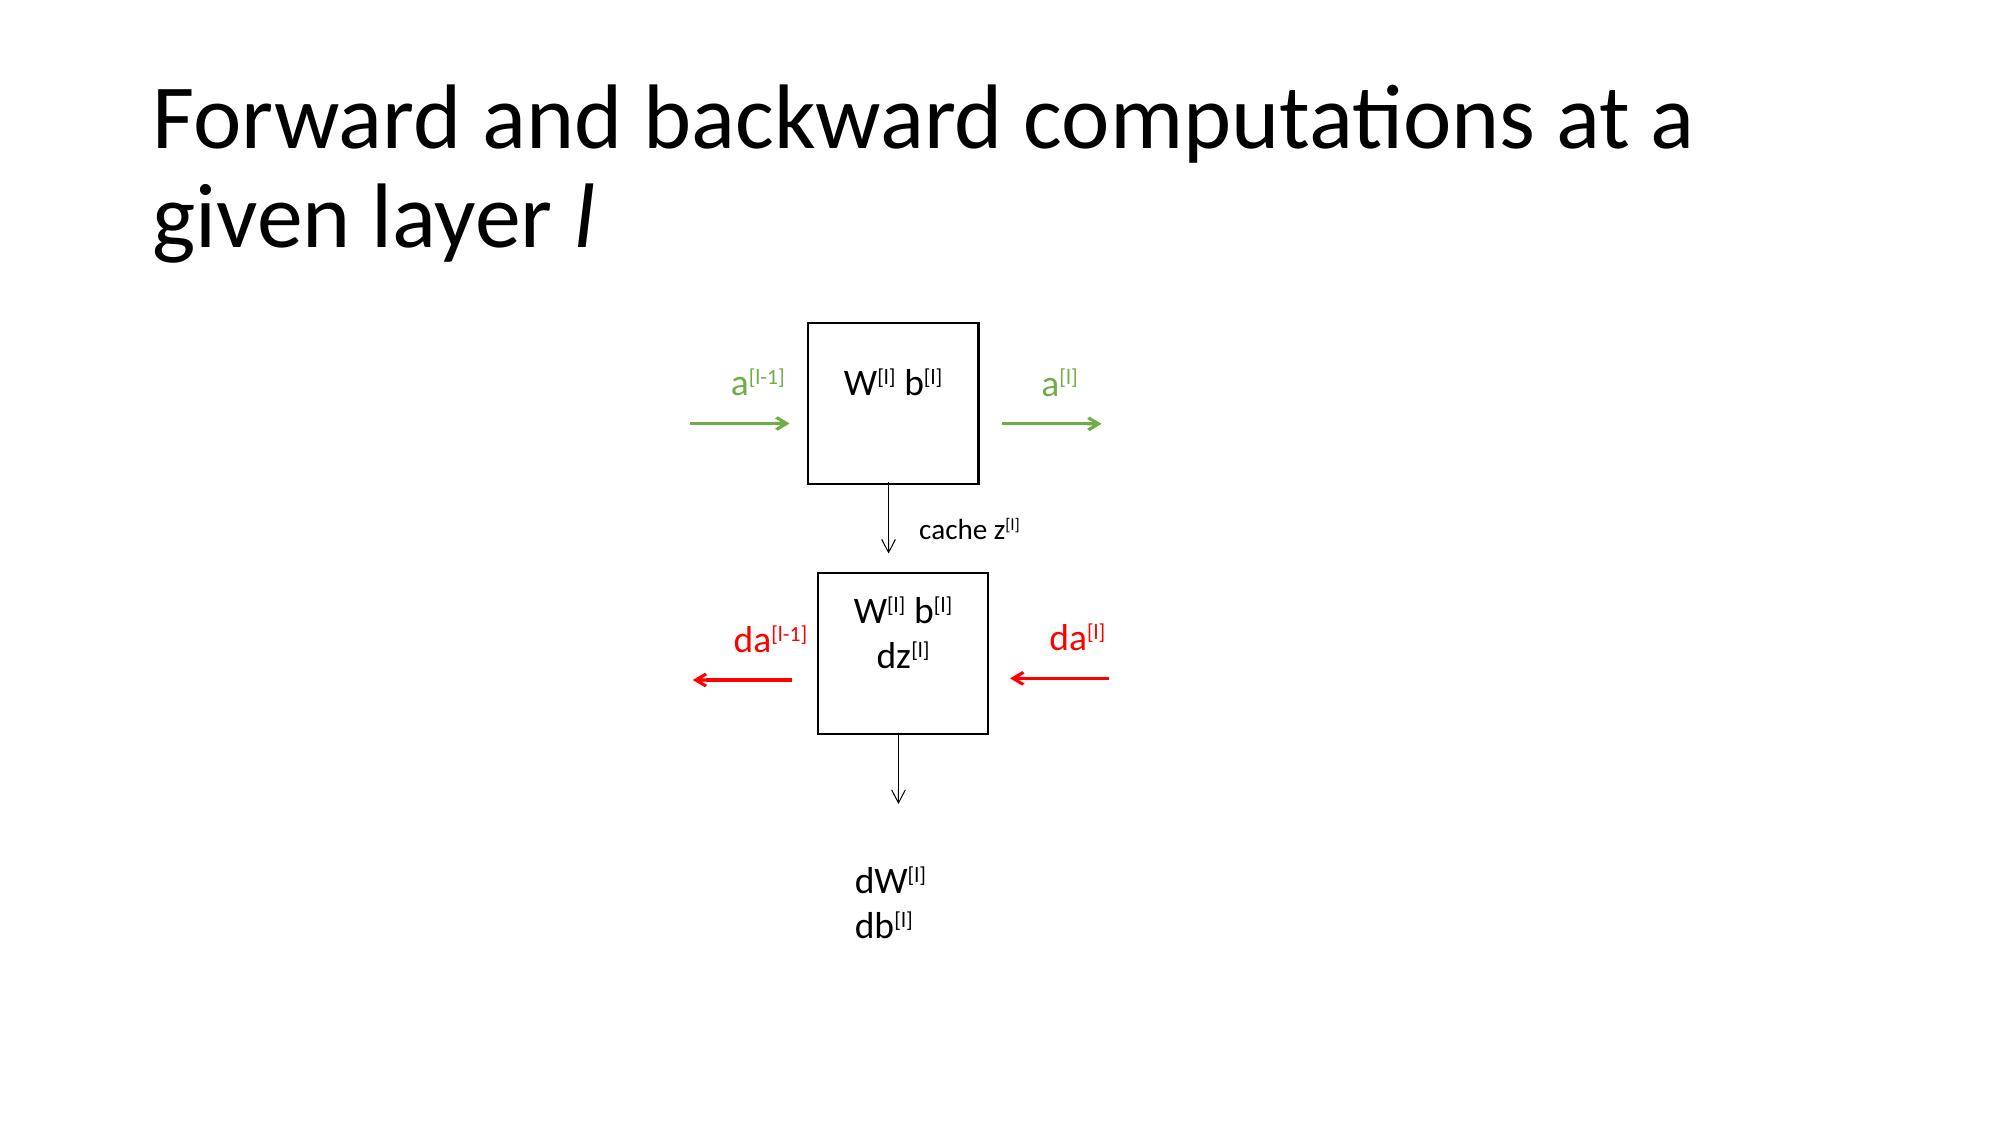

# Forward and backward computations at a given layer l
W[l] b[l]

a[l-1]
a[l]
cache z[l]
W[l] b[l]
dz[l]

da[l]
da[l-1]
dW[l]
db[l]